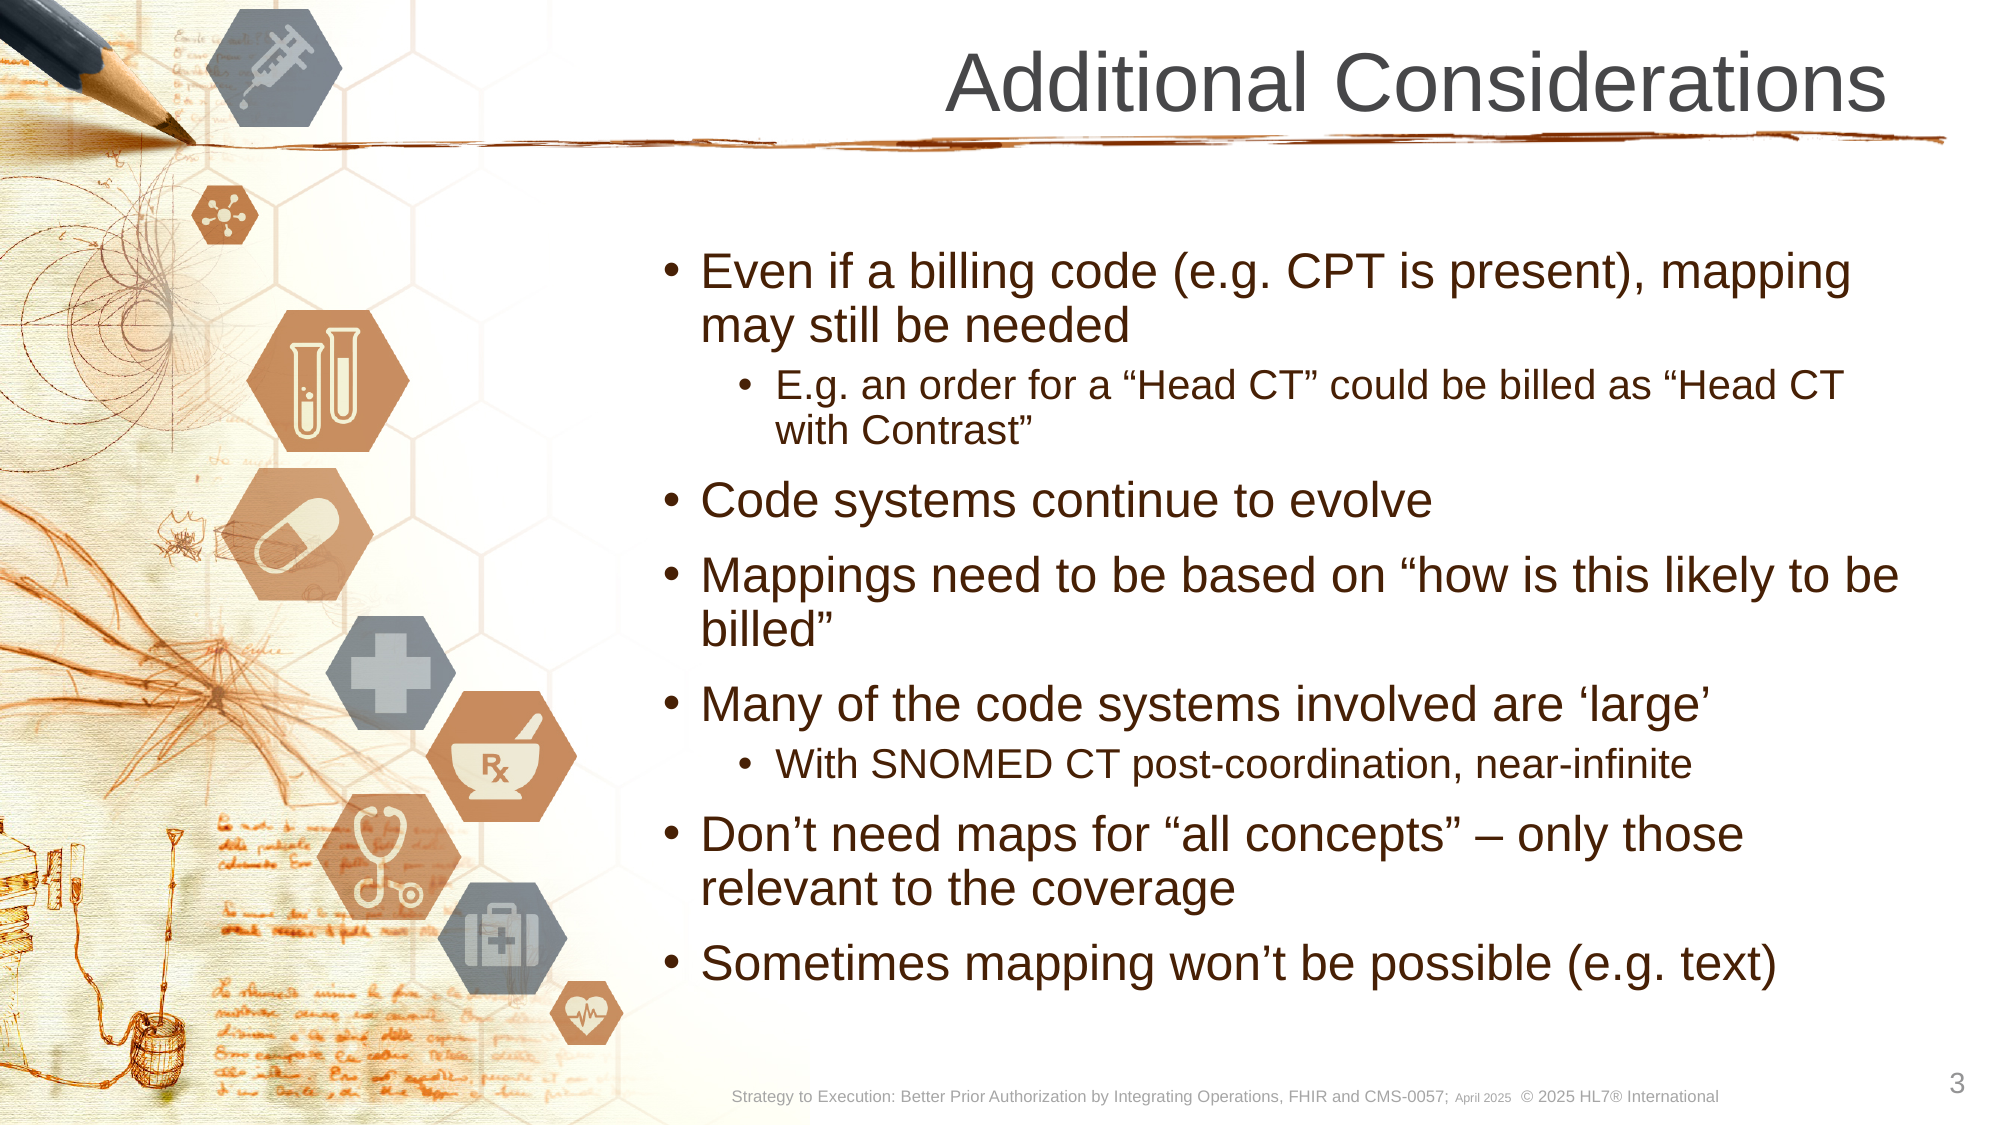

# Additional Considerations
Even if a billing code (e.g. CPT is present), mapping may still be needed
E.g. an order for a “Head CT” could be billed as “Head CT with Contrast”
Code systems continue to evolve
Mappings need to be based on “how is this likely to be billed”
Many of the code systems involved are ‘large’
With SNOMED CT post-coordination, near-infinite
Don’t need maps for “all concepts” – only those relevant to the coverage
Sometimes mapping won’t be possible (e.g. text)
3